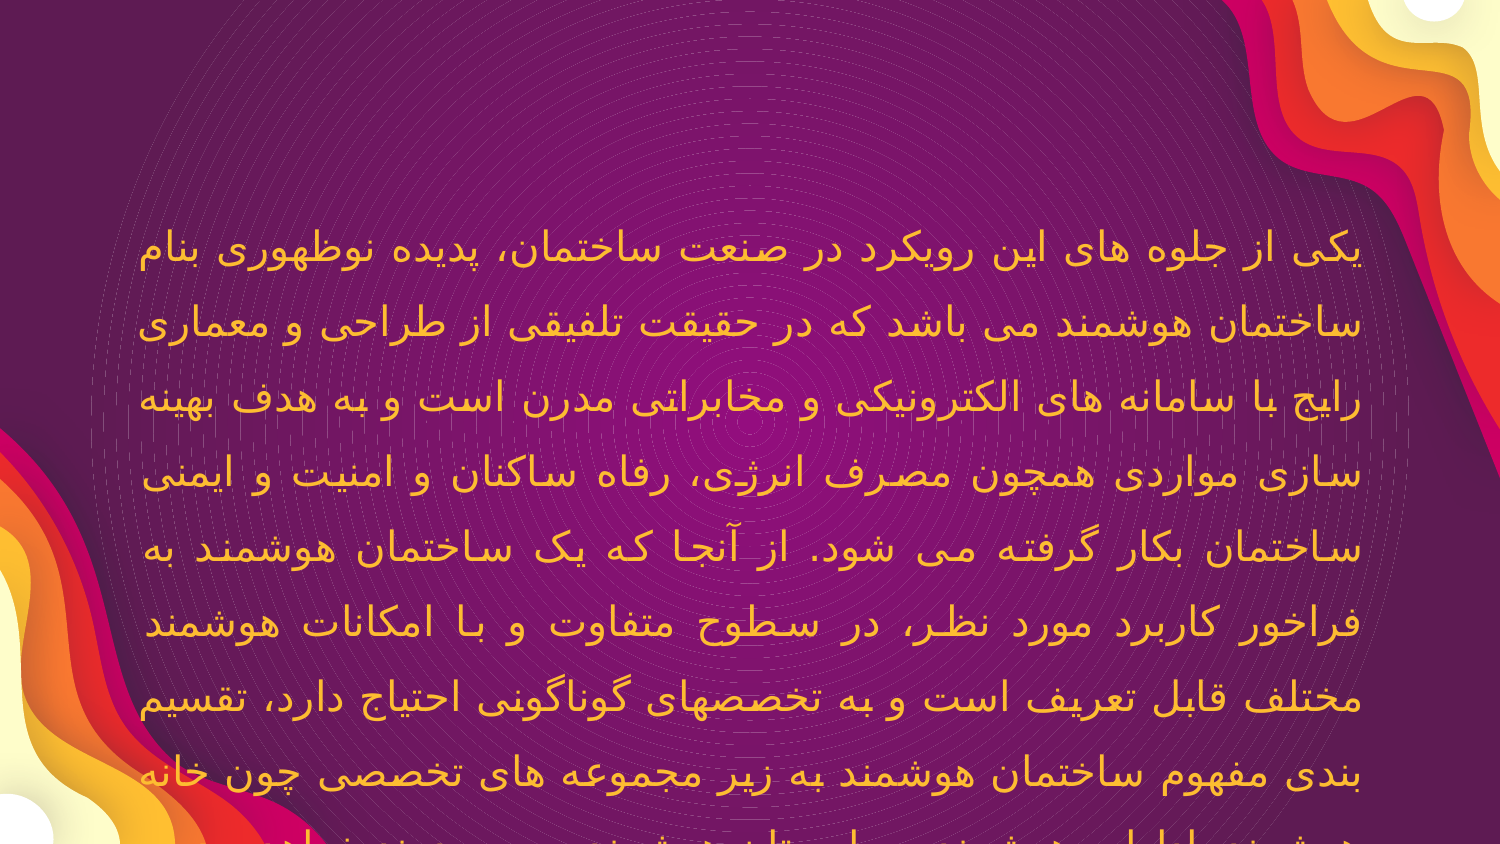

یکی از جلوه های این رویکرد در صنعت ساختمان، پدیده نوظهوری بنام ساختمان هوشمند می باشد که در حقیقت تلفیقی از طراحی و معماری رایج با سامانه های الکترونیکی و مخابراتی مدرن است و به هدف بهینه سازی مواردی همچون مصرف انرژی، رفاه ساکنان و امنیت و ایمنی ساختمان بکار گرفته می شود. از آنجا که یک ساختمان هوشمند به فراخور کاربرد مورد نظر، در سطوح متفاوت و با امکانات هوشمند مختلف قابل تعریف است و به تخصصهای گوناگونی احتیاج دارد، تقسیم بندی مفهوم ساختمان هوشمند به زیر مجموعه های تخصصی چون خانه هوشمند، ادارات هوشمند، بیمارستان هوشمند، ... سودمند خواهد بود.